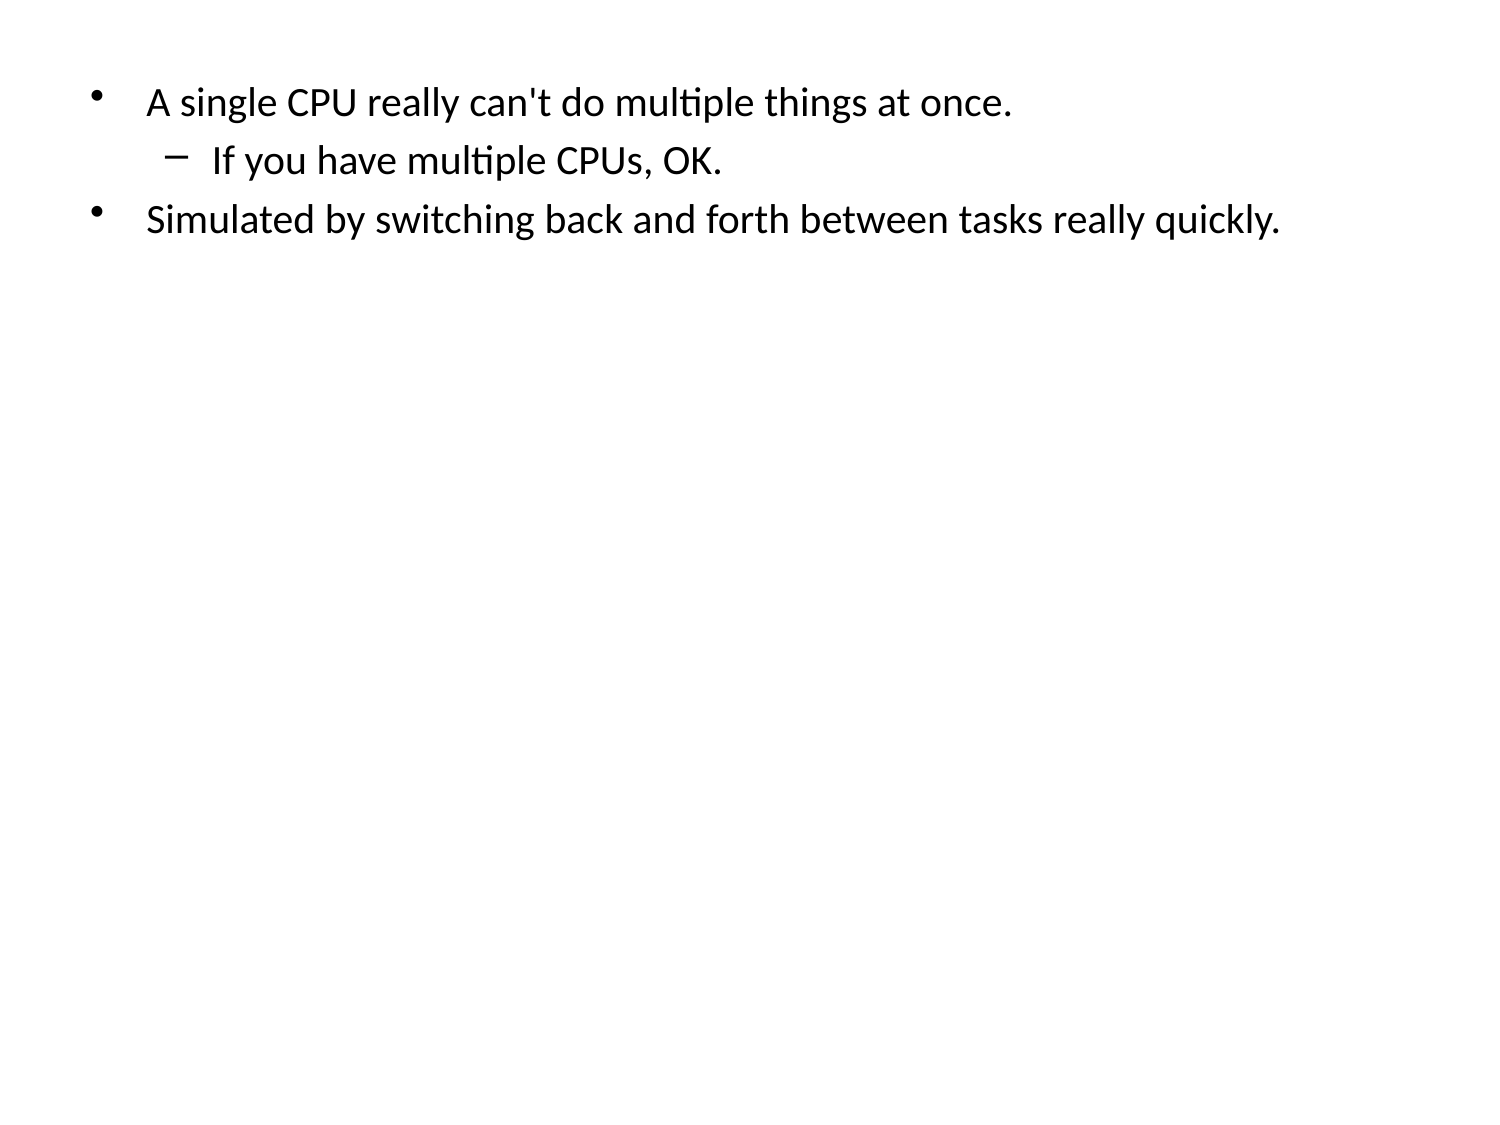

A single CPU really can't do multiple things at once.
If you have multiple CPUs, OK.
Simulated by switching back and forth between tasks really quickly.